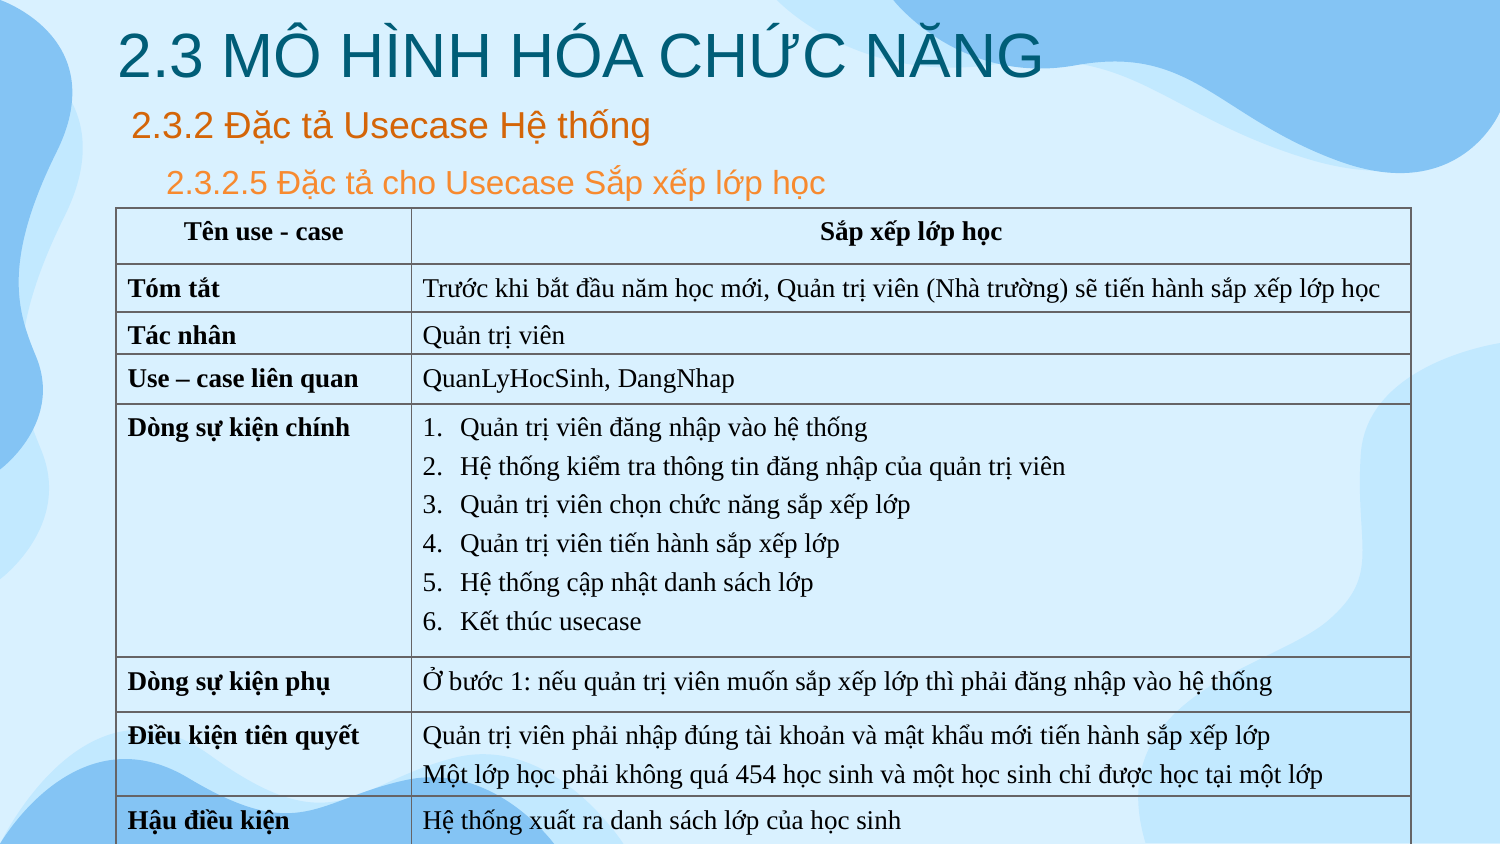

# 2.3 MÔ HÌNH HÓA CHỨC NĂNG
2.3.2 Đặc tả Usecase Hệ thống
2.3.2.5 Đặc tả cho Usecase Sắp xếp lớp học
| Tên use - case | Sắp xếp lớp học |
| --- | --- |
| Tóm tắt | Trước khi bắt đầu năm học mới, Quản trị viên (Nhà trường) sẽ tiến hành sắp xếp lớp học |
| Tác nhân | Quản trị viên |
| Use – case liên quan | QuanLyHocSinh, DangNhap |
| Dòng sự kiện chính | Quản trị viên đăng nhập vào hệ thống Hệ thống kiểm tra thông tin đăng nhập của quản trị viên Quản trị viên chọn chức năng sắp xếp lớp Quản trị viên tiến hành sắp xếp lớp Hệ thống cập nhật danh sách lớp Kết thúc usecase |
| Dòng sự kiện phụ | Ở bước 1: nếu quản trị viên muốn sắp xếp lớp thì phải đăng nhập vào hệ thống |
| Điều kiện tiên quyết | Quản trị viên phải nhập đúng tài khoản và mật khẩu mới tiến hành sắp xếp lớp Một lớp học phải không quá 454 học sinh và một học sinh chỉ được học tại một lớp |
| Hậu điều kiện | Hệ thống xuất ra danh sách lớp của học sinh |